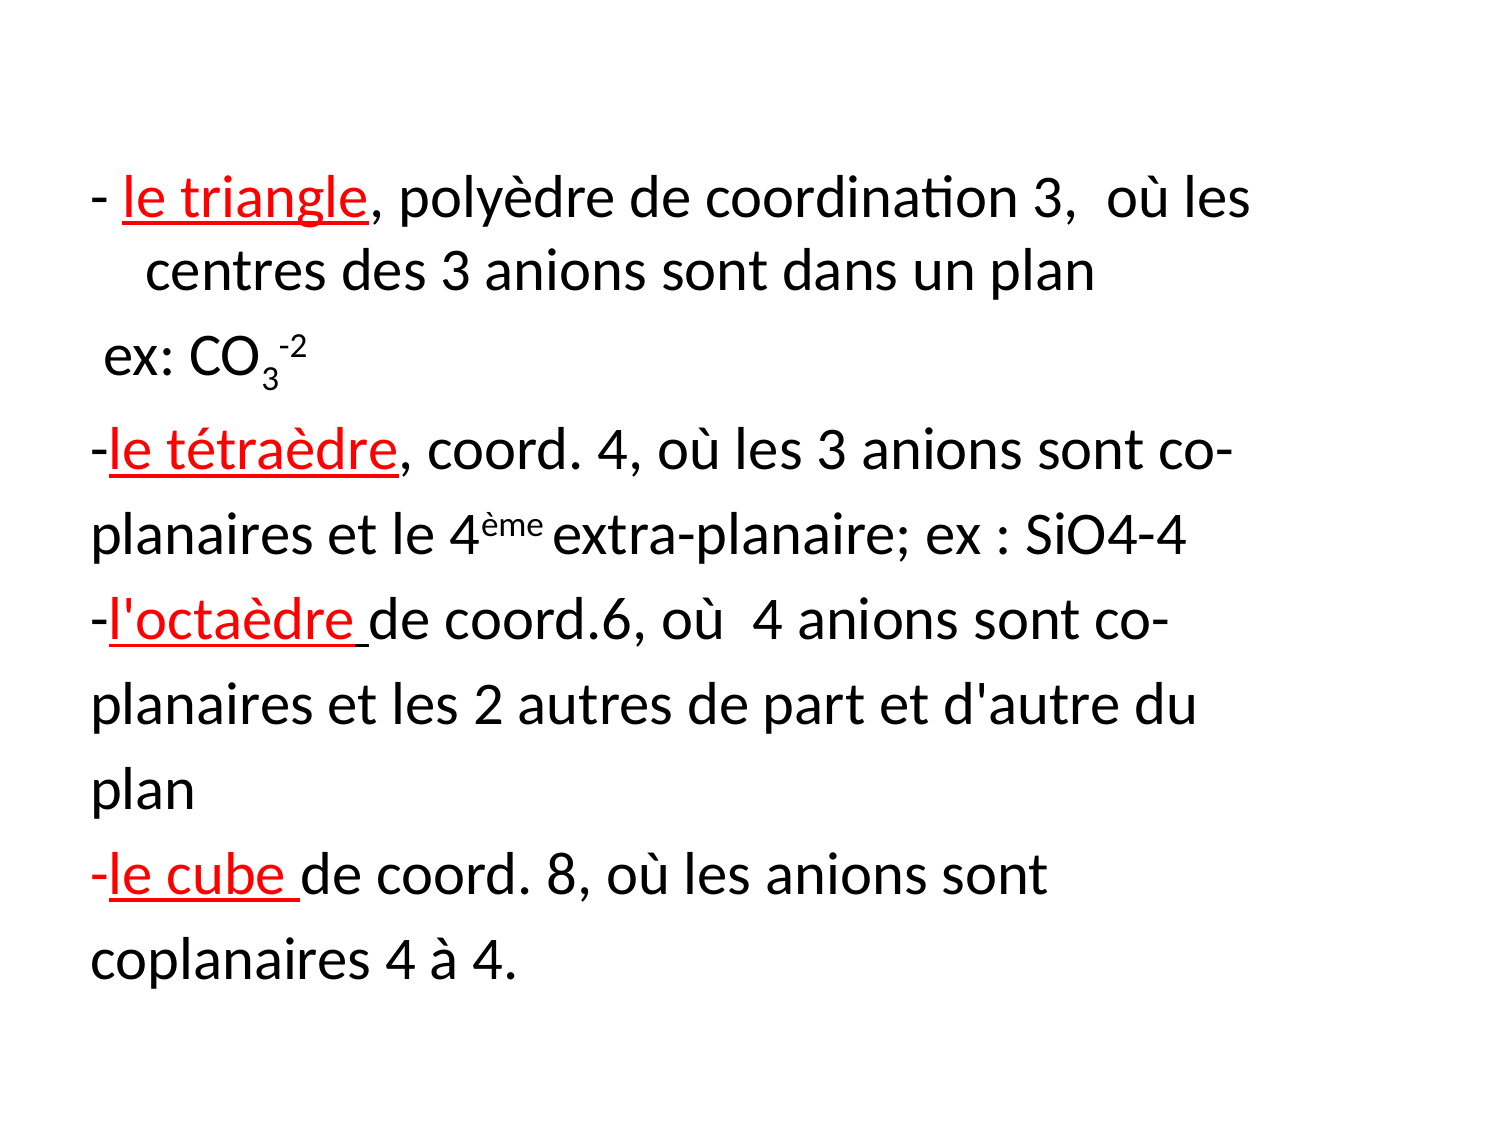

- le triangle, polyèdre de coordination 3,  où les centres des 3 anions sont dans un plan
 ex: CO3-2
-le tétraèdre, coord. 4, où les 3 anions sont co-
planaires et le 4ème extra-planaire; ex : SiO4-4
-l'octaèdre de coord.6, où  4 anions sont co-
planaires et les 2 autres de part et d'autre du
plan
-le cube de coord. 8, où les anions sont
coplanaires 4 à 4.